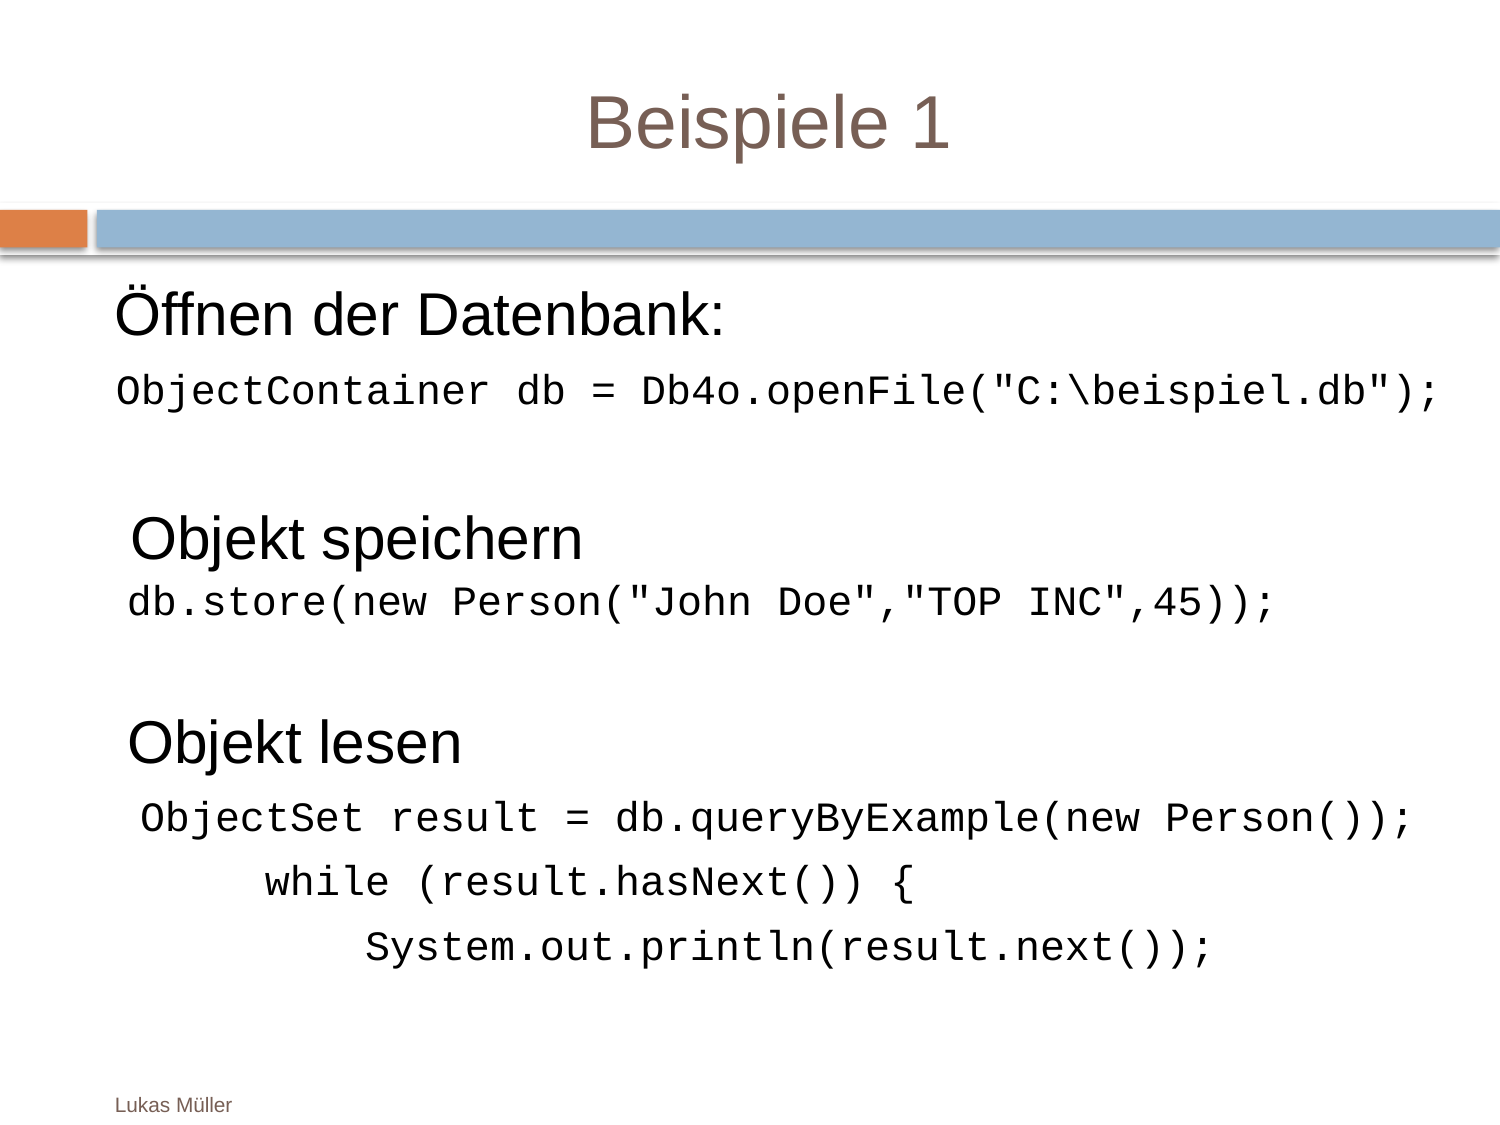

# Beispiele 1
Öffnen der Datenbank:
ObjectContainer db = Db4o.openFile("C:\beispiel.db");
Objekt speichern
db.store(new Person("John Doe","TOP INC",45));
Objekt lesen
ObjectSet result = db.queryByExample(new Person());
     while (result.hasNext()) {
         System.out.println(result.next());